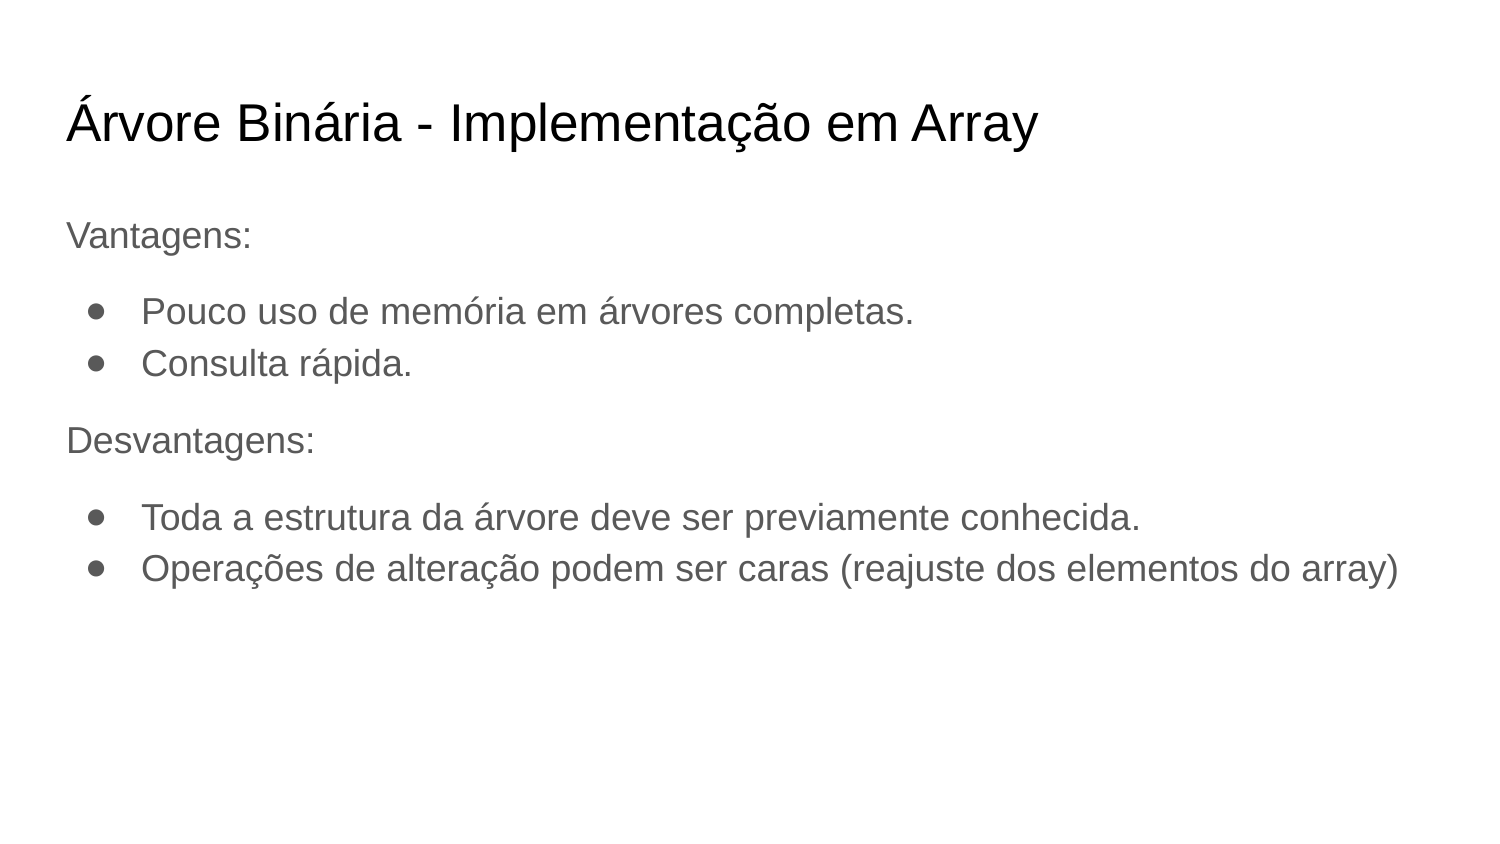

# Árvore Binária - Implementação em Array

Vantagens:
Pouco uso de memória em árvores completas.
Consulta rápida.
Desvantagens:
Toda a estrutura da árvore deve ser previamente conhecida.
Operações de alteração podem ser caras (reajuste dos elementos do array)